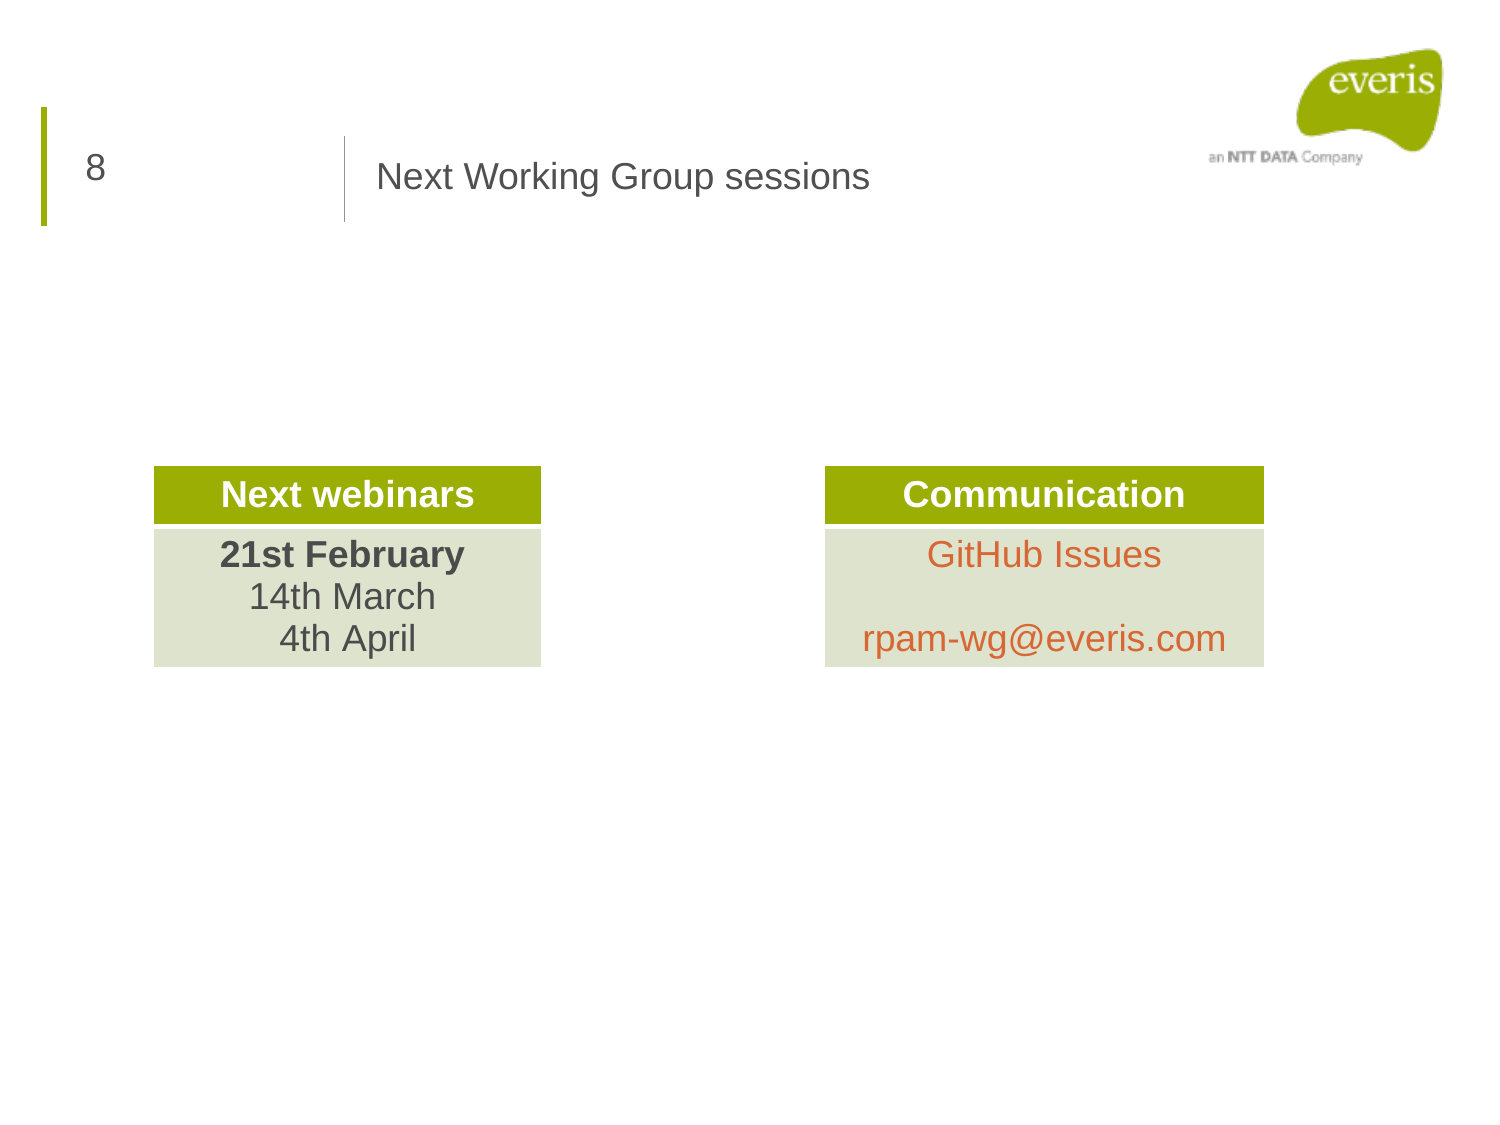

8
Next Working Group sessions
| Next webinars |
| --- |
| 21st February  14th March  4th April |
| Communication |
| --- |
| GitHub Issues rpam-wg@everis.com |